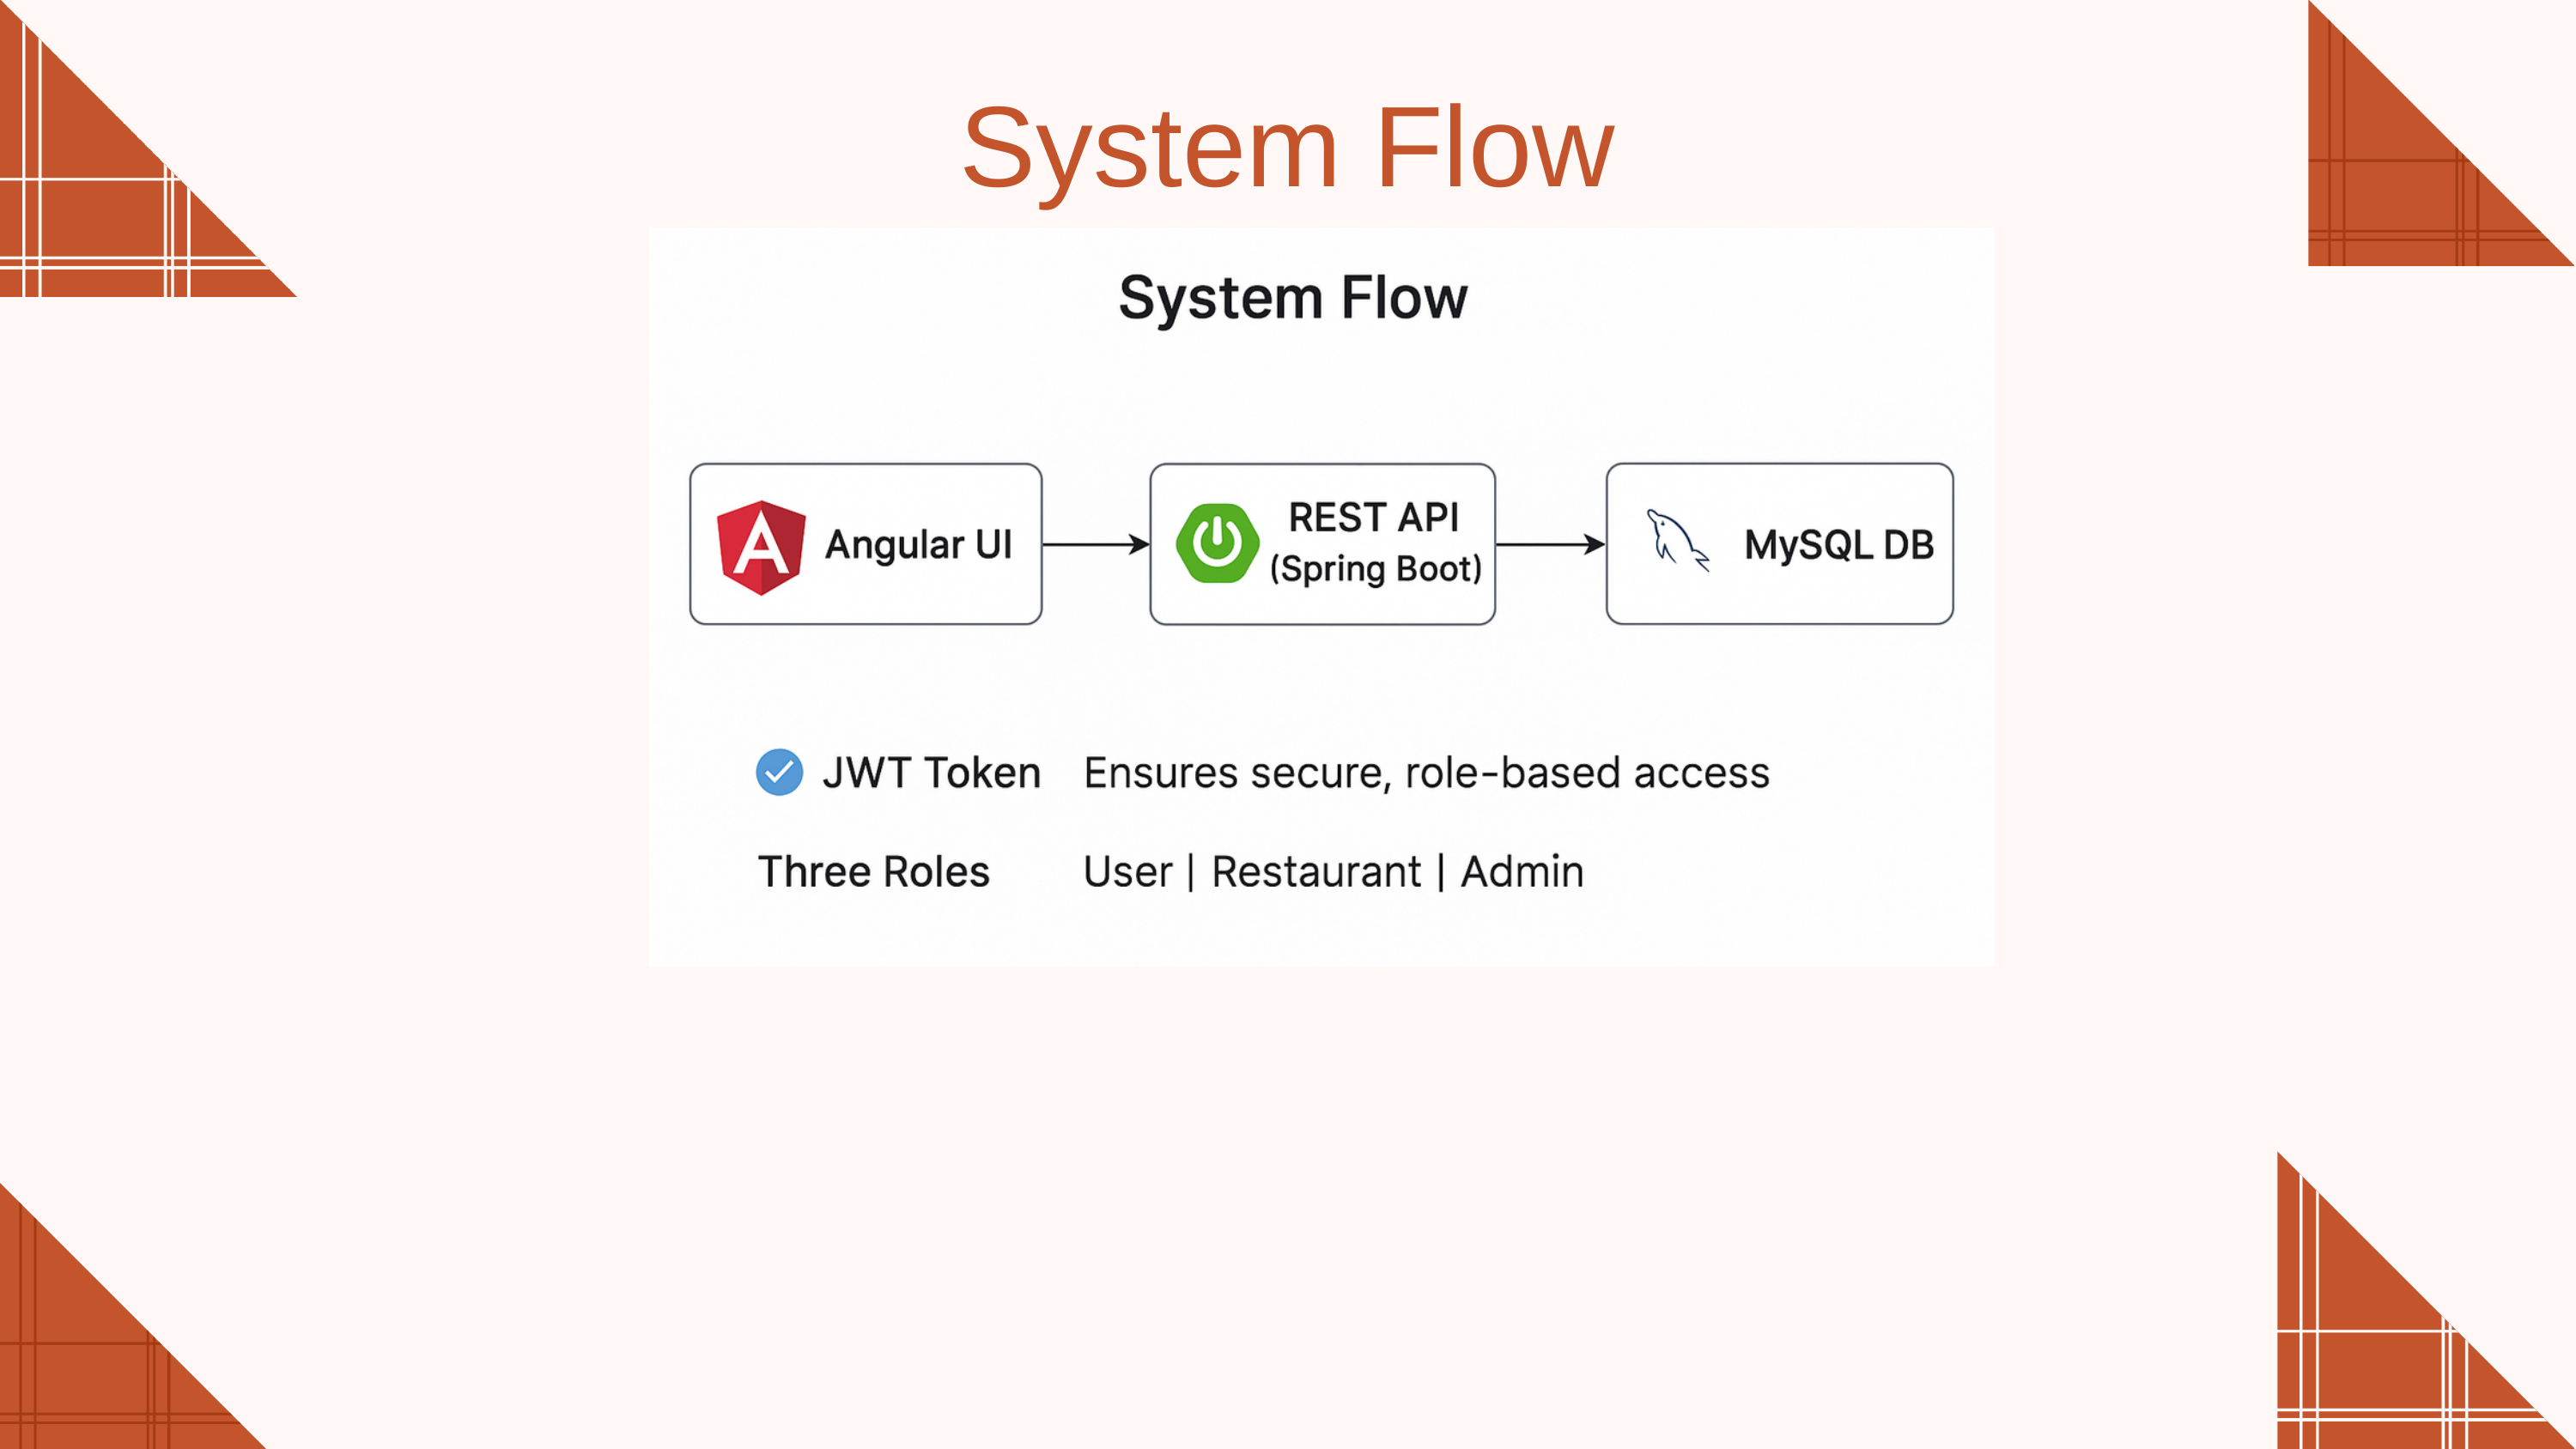

System Flow

Angular UI → REST API (Spring Boot) → MySQL DB

JWT Token → Ensures secure, role-based access
Three Roles: User | Restaurant | Admin